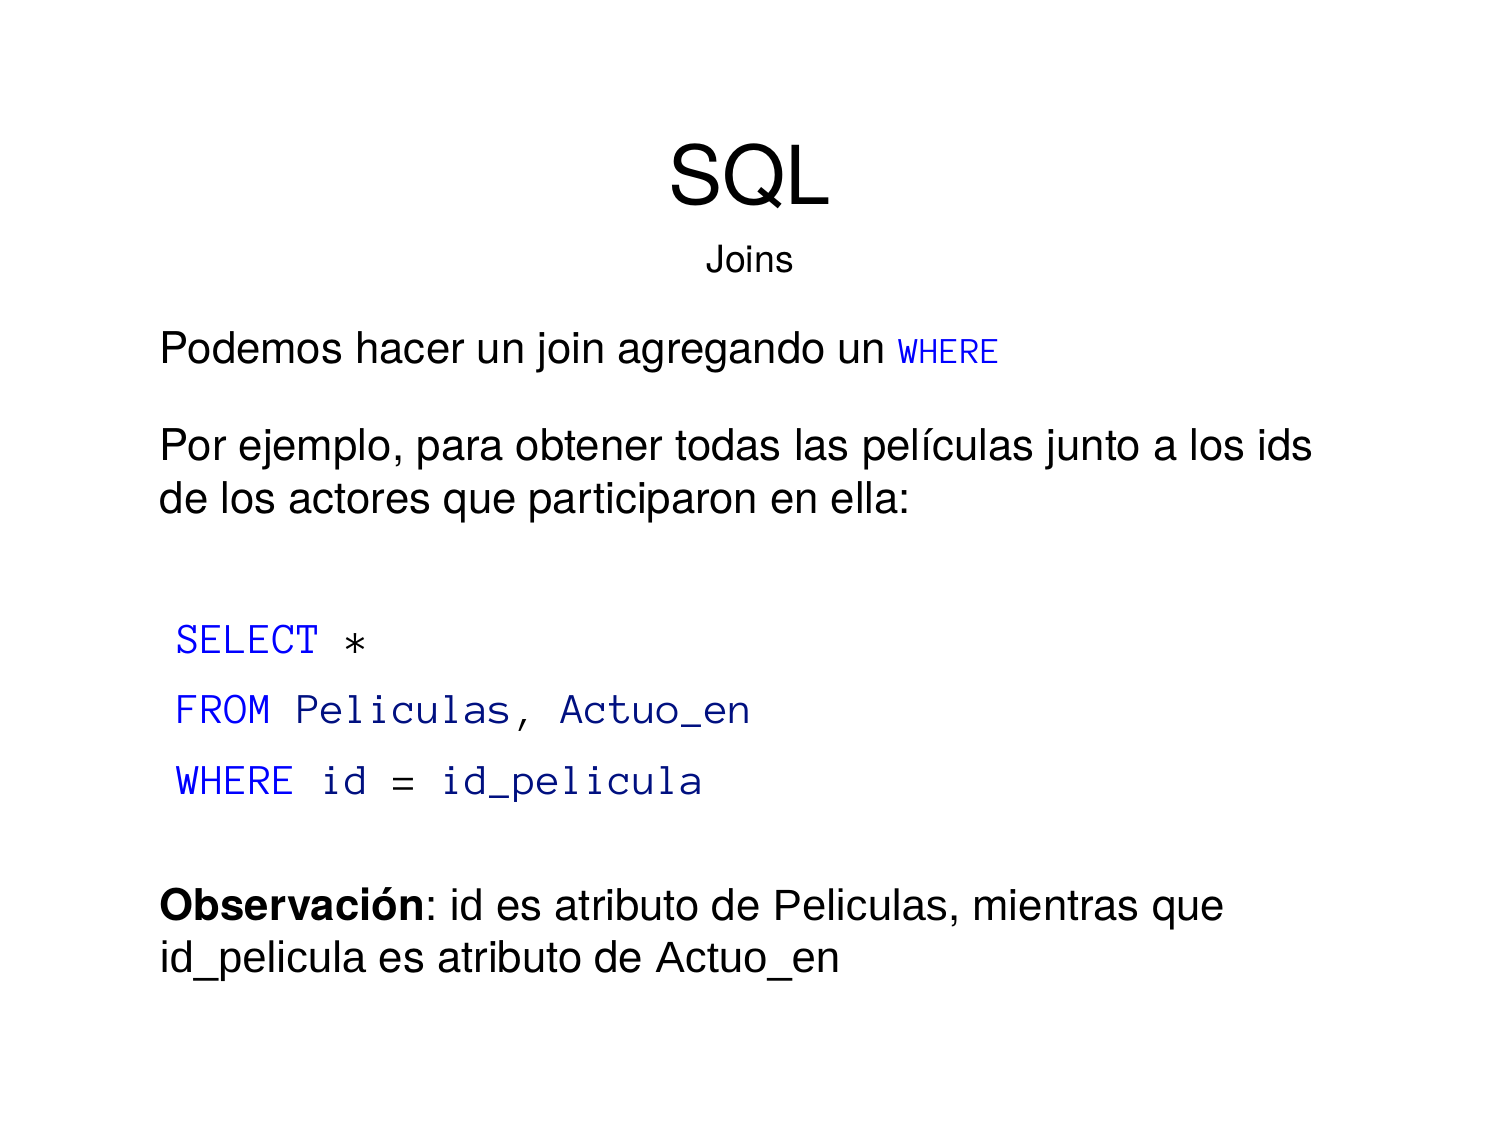

SQL
Joins
Podemos hacer un join agregando un WHERE
Por ejemplo, para obtener todas las películas junto a los ids de los actores que participaron en ella:
SELECT *
FROM Peliculas, Actuo_en
WHERE id = id_pelicula
Observación: id es atributo de Peliculas, mientras que id_pelicula es atributo de Actuo_en